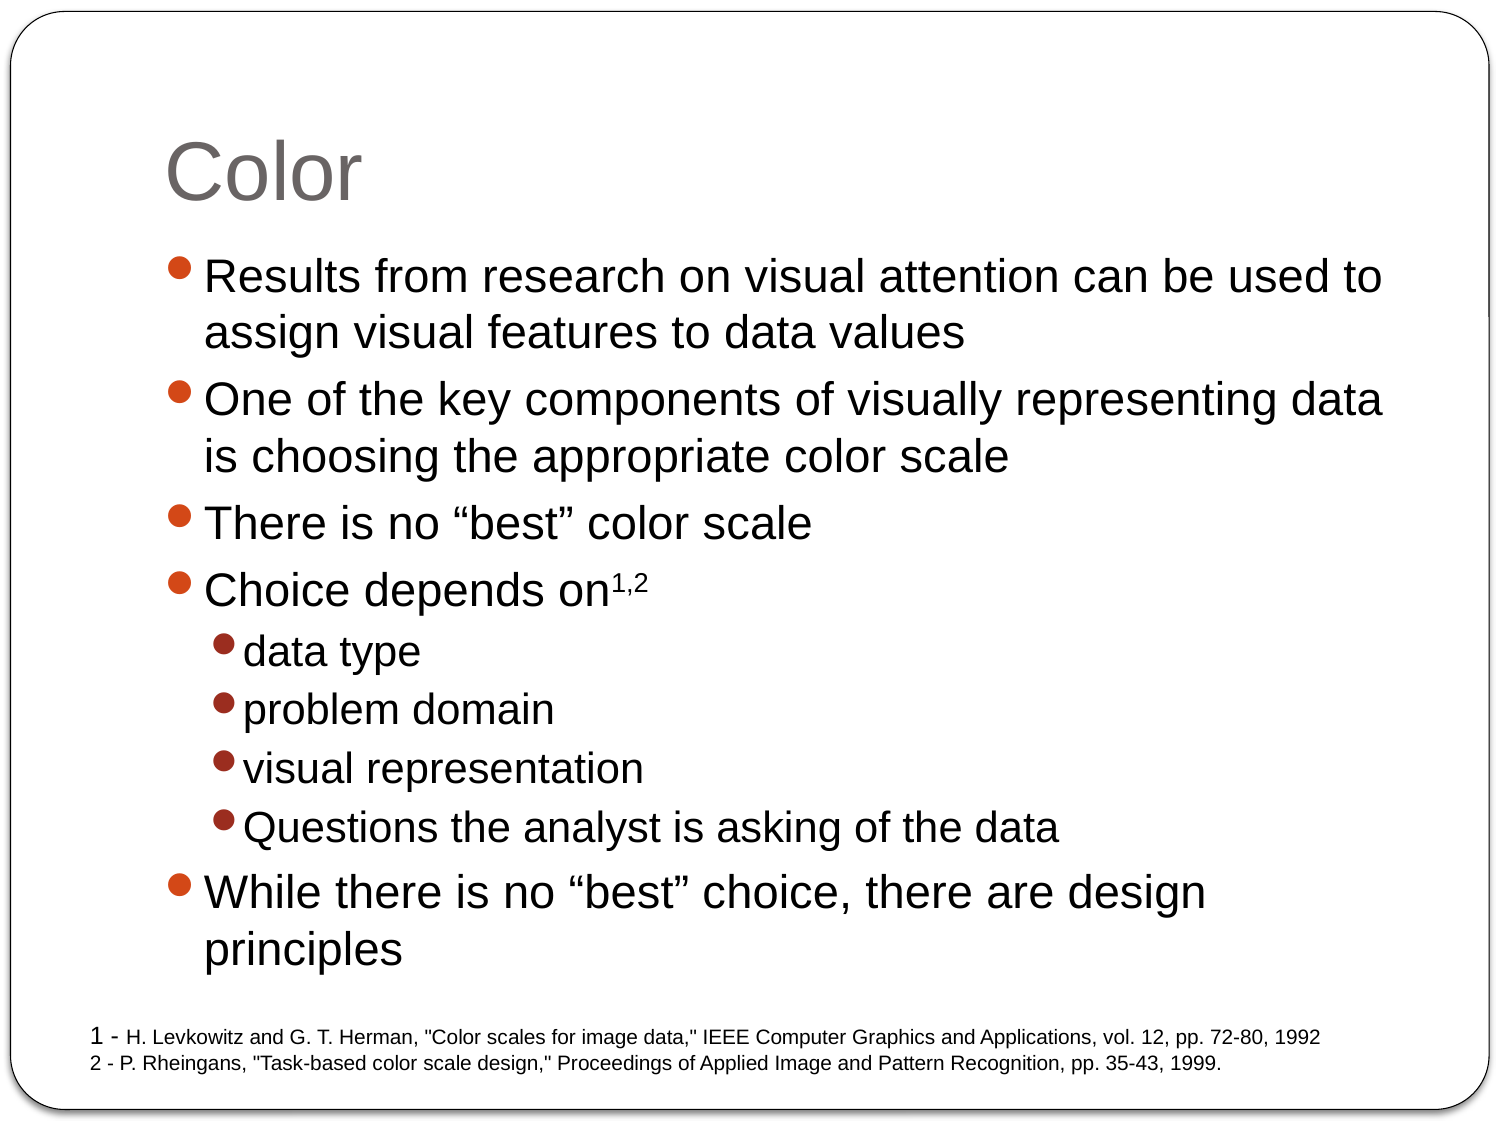

# Color
Results from research on visual attention can be used to assign visual features to data values
One of the key components of visually representing data is choosing the appropriate color scale
There is no “best” color scale
Choice depends on1,2
data type
problem domain
visual representation
Questions the analyst is asking of the data
While there is no “best” choice, there are design principles

1 - H. Levkowitz and G. T. Herman, "Color scales for image data," IEEE Computer Graphics and Applications, vol. 12, pp. 72-80, 1992
2 - P. Rheingans, "Task-based color scale design," Proceedings of Applied Image and Pattern Recognition, pp. 35-43, 1999.